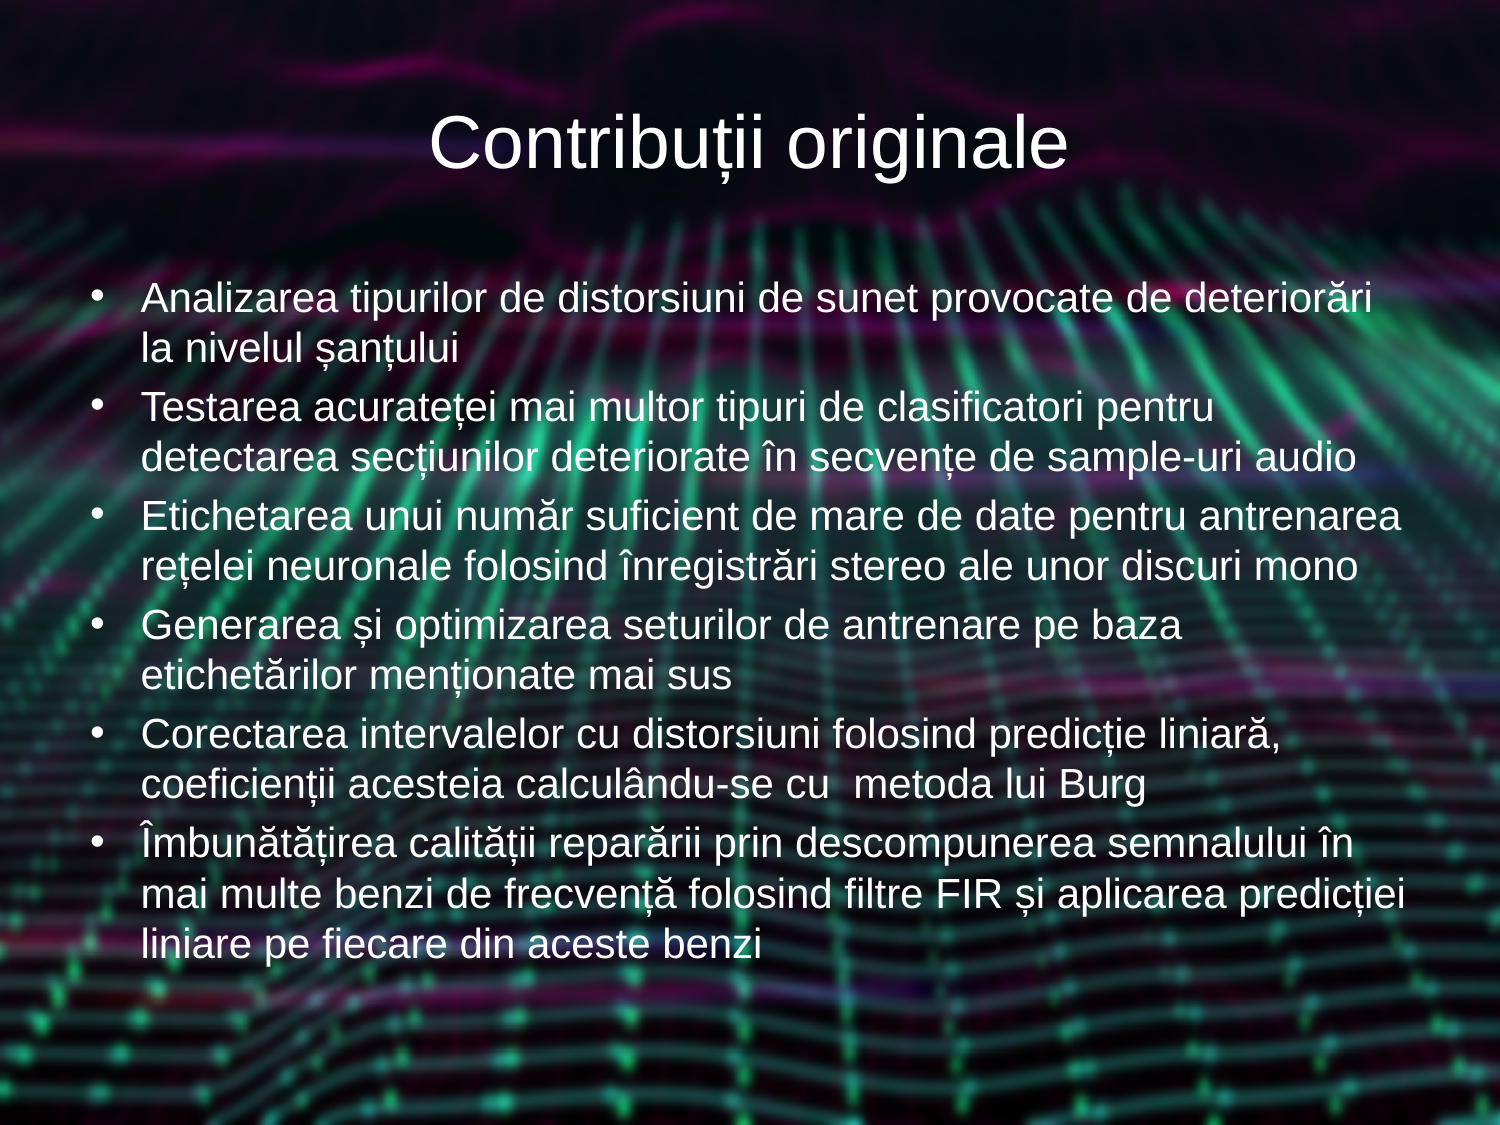

# Contribuții originale
Analizarea tipurilor de distorsiuni de sunet provocate de deteriorări la nivelul șanțului
Testarea acurateței mai multor tipuri de clasificatori pentru detectarea secțiunilor deteriorate în secvențe de sample-uri audio
Etichetarea unui număr suficient de mare de date pentru antrenarea rețelei neuronale folosind înregistrări stereo ale unor discuri mono
Generarea și optimizarea seturilor de antrenare pe baza etichetărilor menționate mai sus
Corectarea intervalelor cu distorsiuni folosind predicție liniară, coeficienții acesteia calculându-se cu  metoda lui Burg
Îmbunătățirea calității reparării prin descompunerea semnalului în mai multe benzi de frecvență folosind filtre FIR și aplicarea predicției liniare pe fiecare din aceste benzi